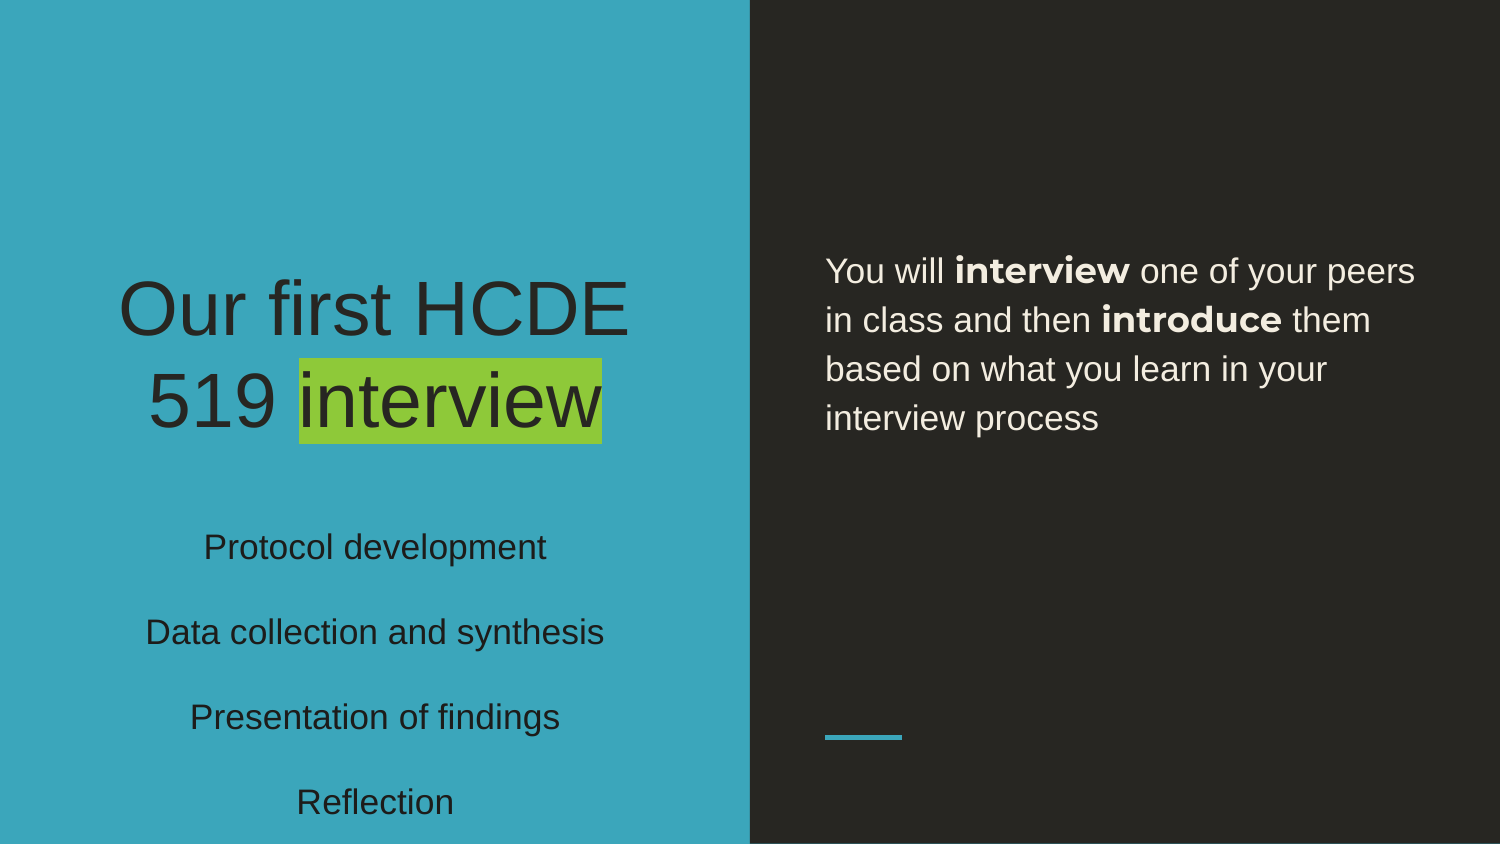

You will interview one of your peers in class and then introduce them based on what you learn in your interview process

# Our first HCDE 519 interview

Protocol development

Data collection and synthesis

Presentation of findings

Reflection